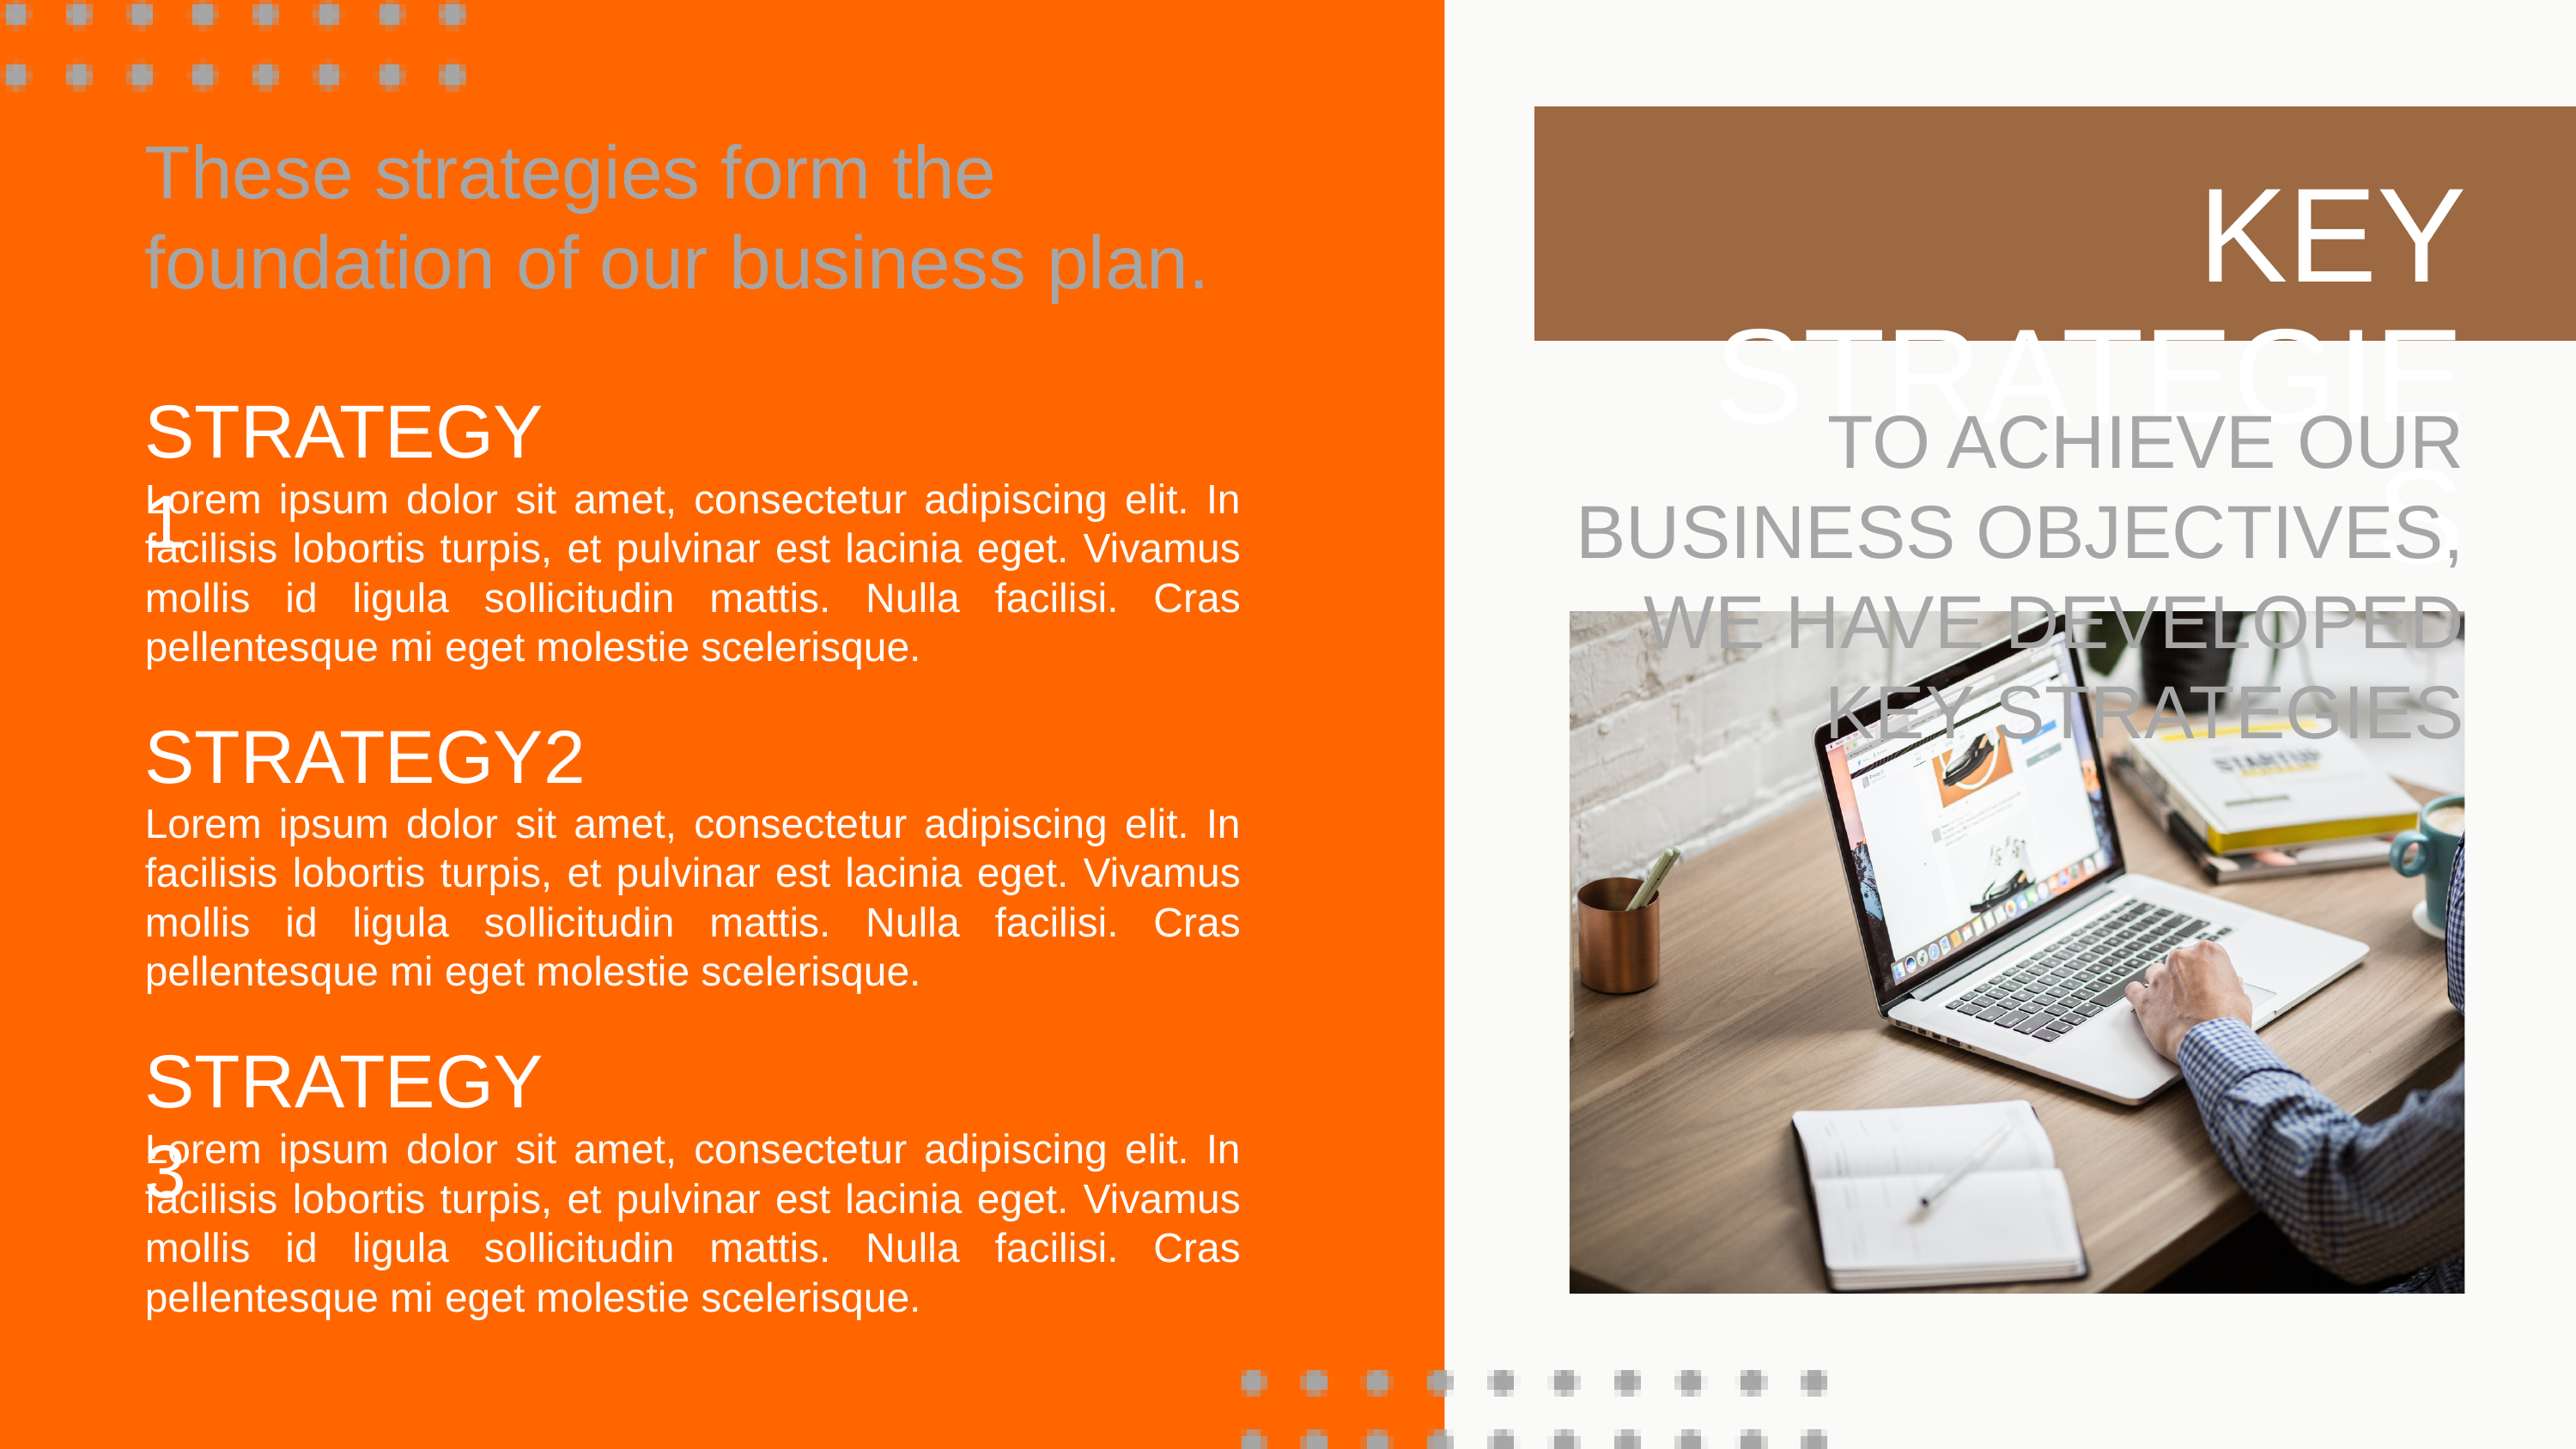

These strategies form the foundation of our business plan.
KEY STRATEGIES
STRATEGY 1
TO ACHIEVE OUR BUSINESS OBJECTIVES, WE HAVE DEVELOPED KEY STRATEGIES
Lorem ipsum dolor sit amet, consectetur adipiscing elit. In facilisis lobortis turpis, et pulvinar est lacinia eget. Vivamus mollis id ligula sollicitudin mattis. Nulla facilisi. Cras pellentesque mi eget molestie scelerisque.

STRATEGY2
Lorem ipsum dolor sit amet, consectetur adipiscing elit. In facilisis lobortis turpis, et pulvinar est lacinia eget. Vivamus mollis id ligula sollicitudin mattis. Nulla facilisi. Cras pellentesque mi eget molestie scelerisque.
STRATEGY 3
Lorem ipsum dolor sit amet, consectetur adipiscing elit. In facilisis lobortis turpis, et pulvinar est lacinia eget. Vivamus mollis id ligula sollicitudin mattis. Nulla facilisi. Cras pellentesque mi eget molestie scelerisque.